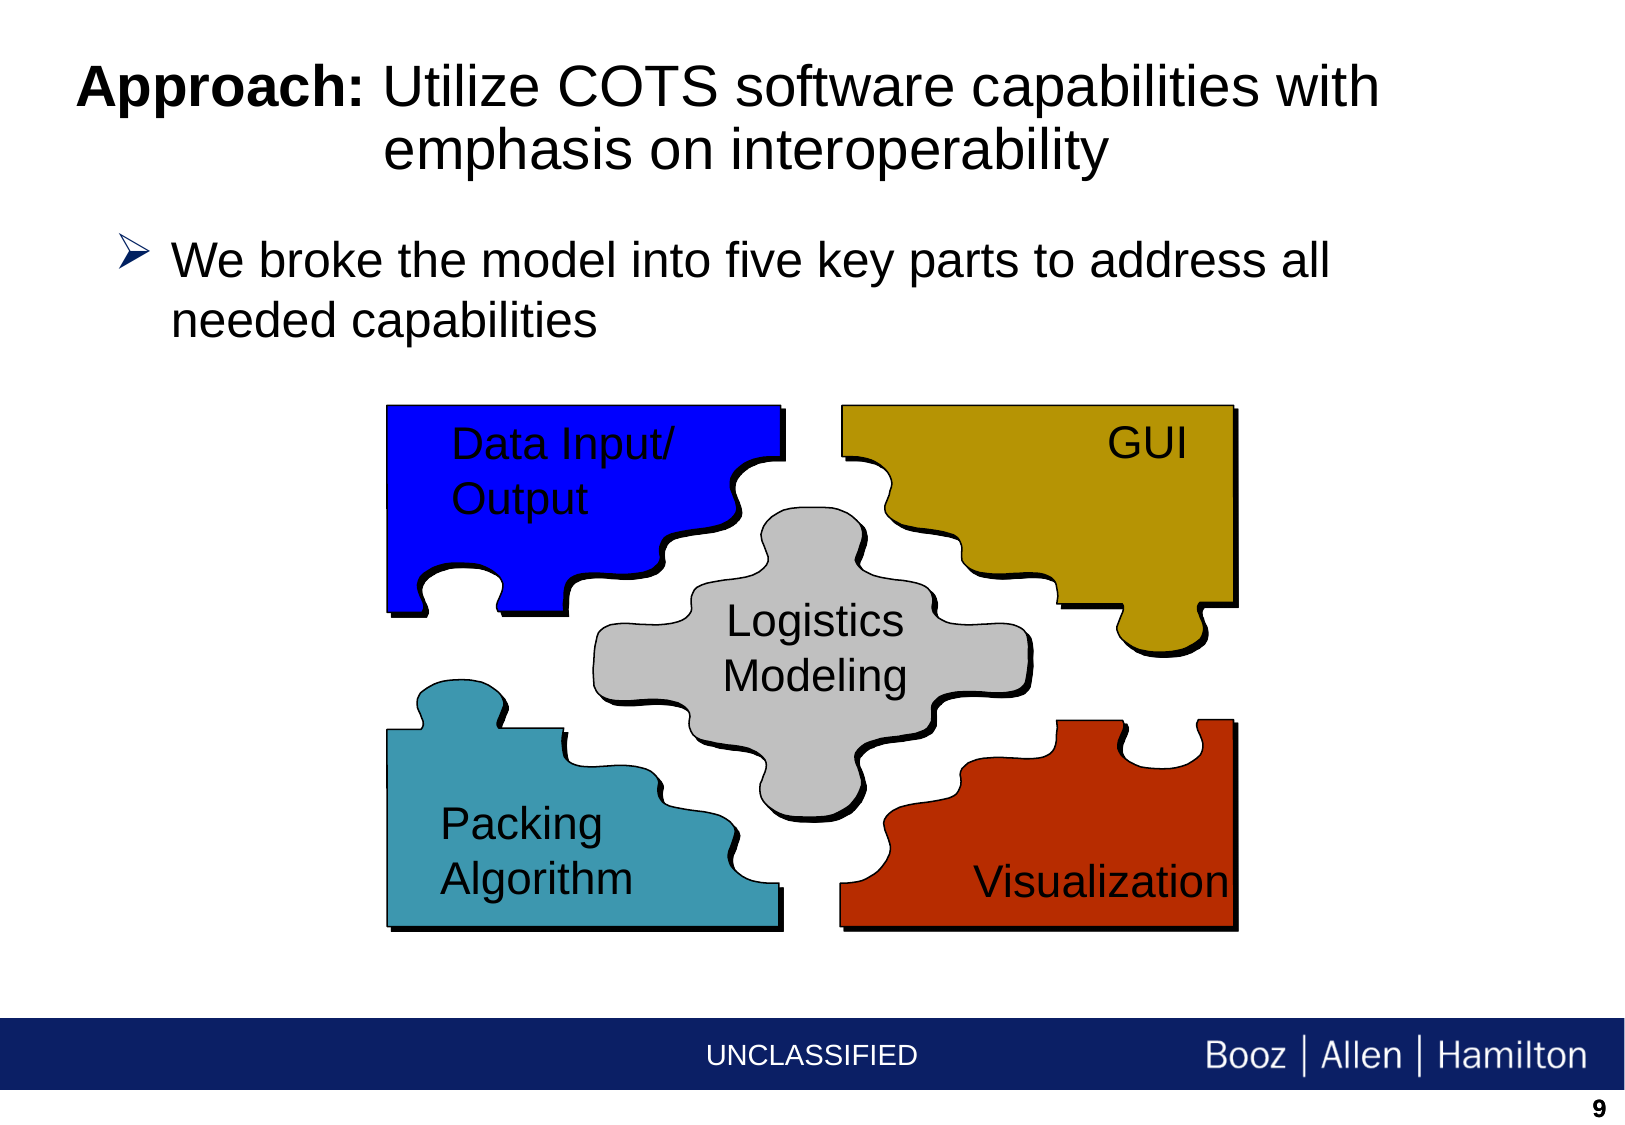

Approach: Utilize COTS software capabilities with emphasis on interoperability
We broke the model into five key parts to address all needed capabilities
GUI

Data Input/
Output

Logistics
Modeling
Packing
Algorithm
Visualization